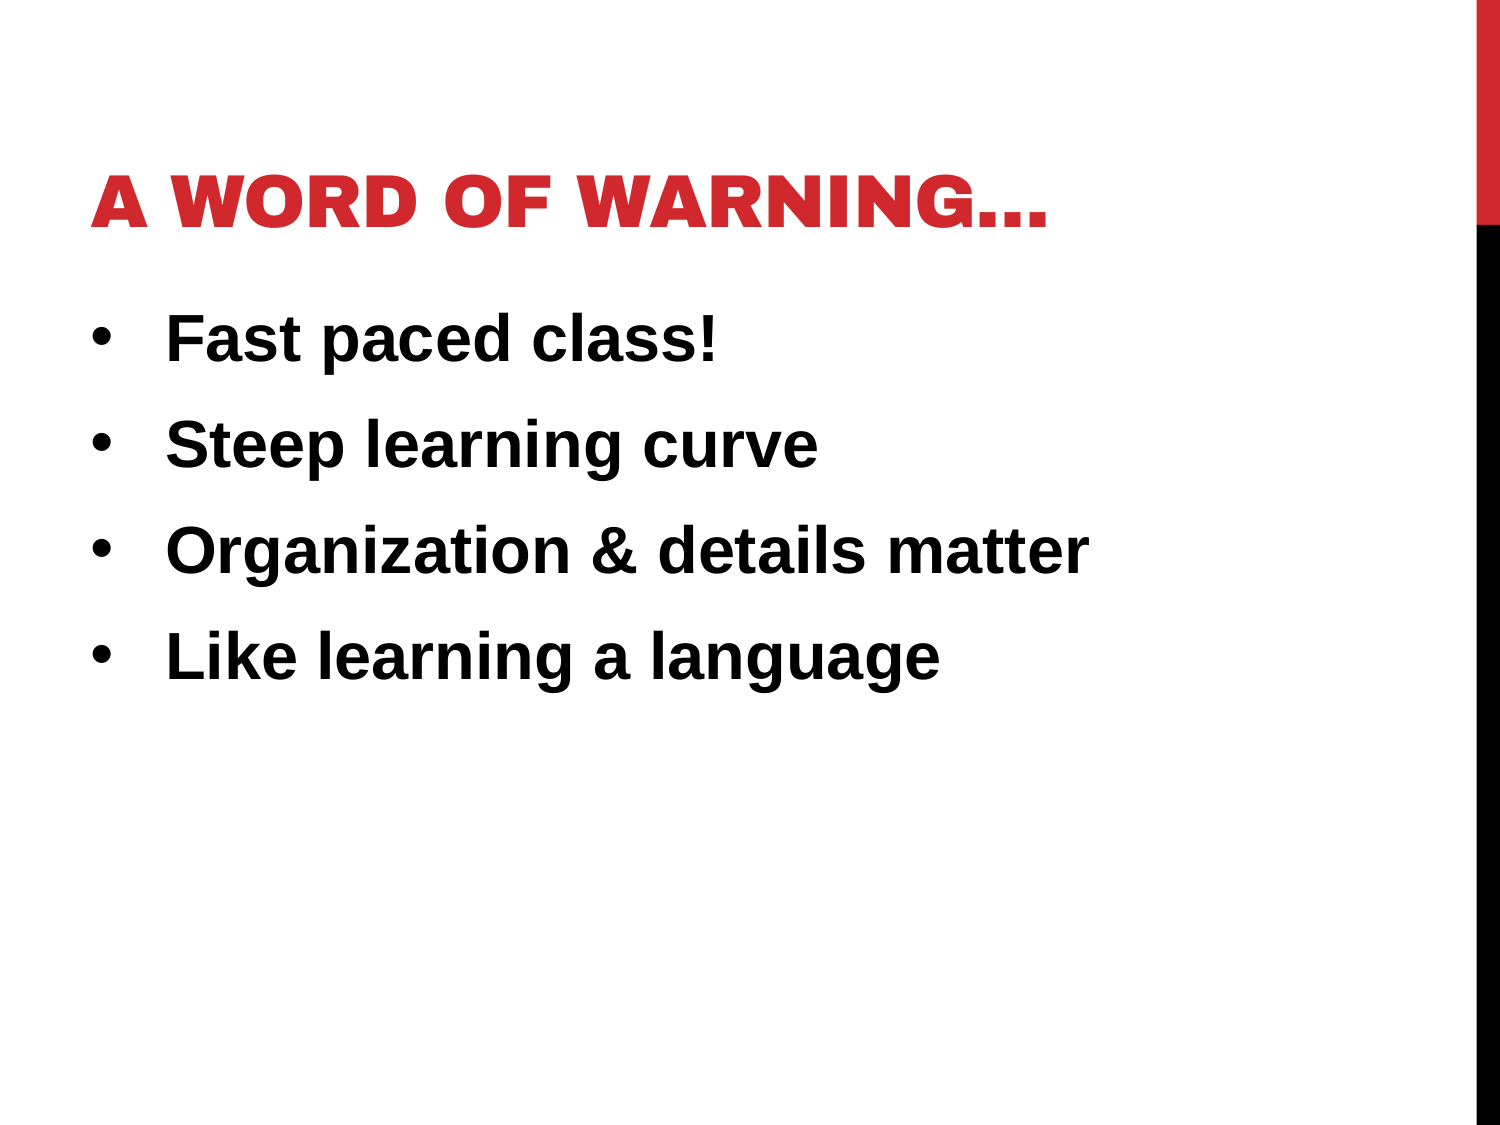

# A word of warning…
Fast paced class!
Steep learning curve
Organization & details matter
Like learning a language